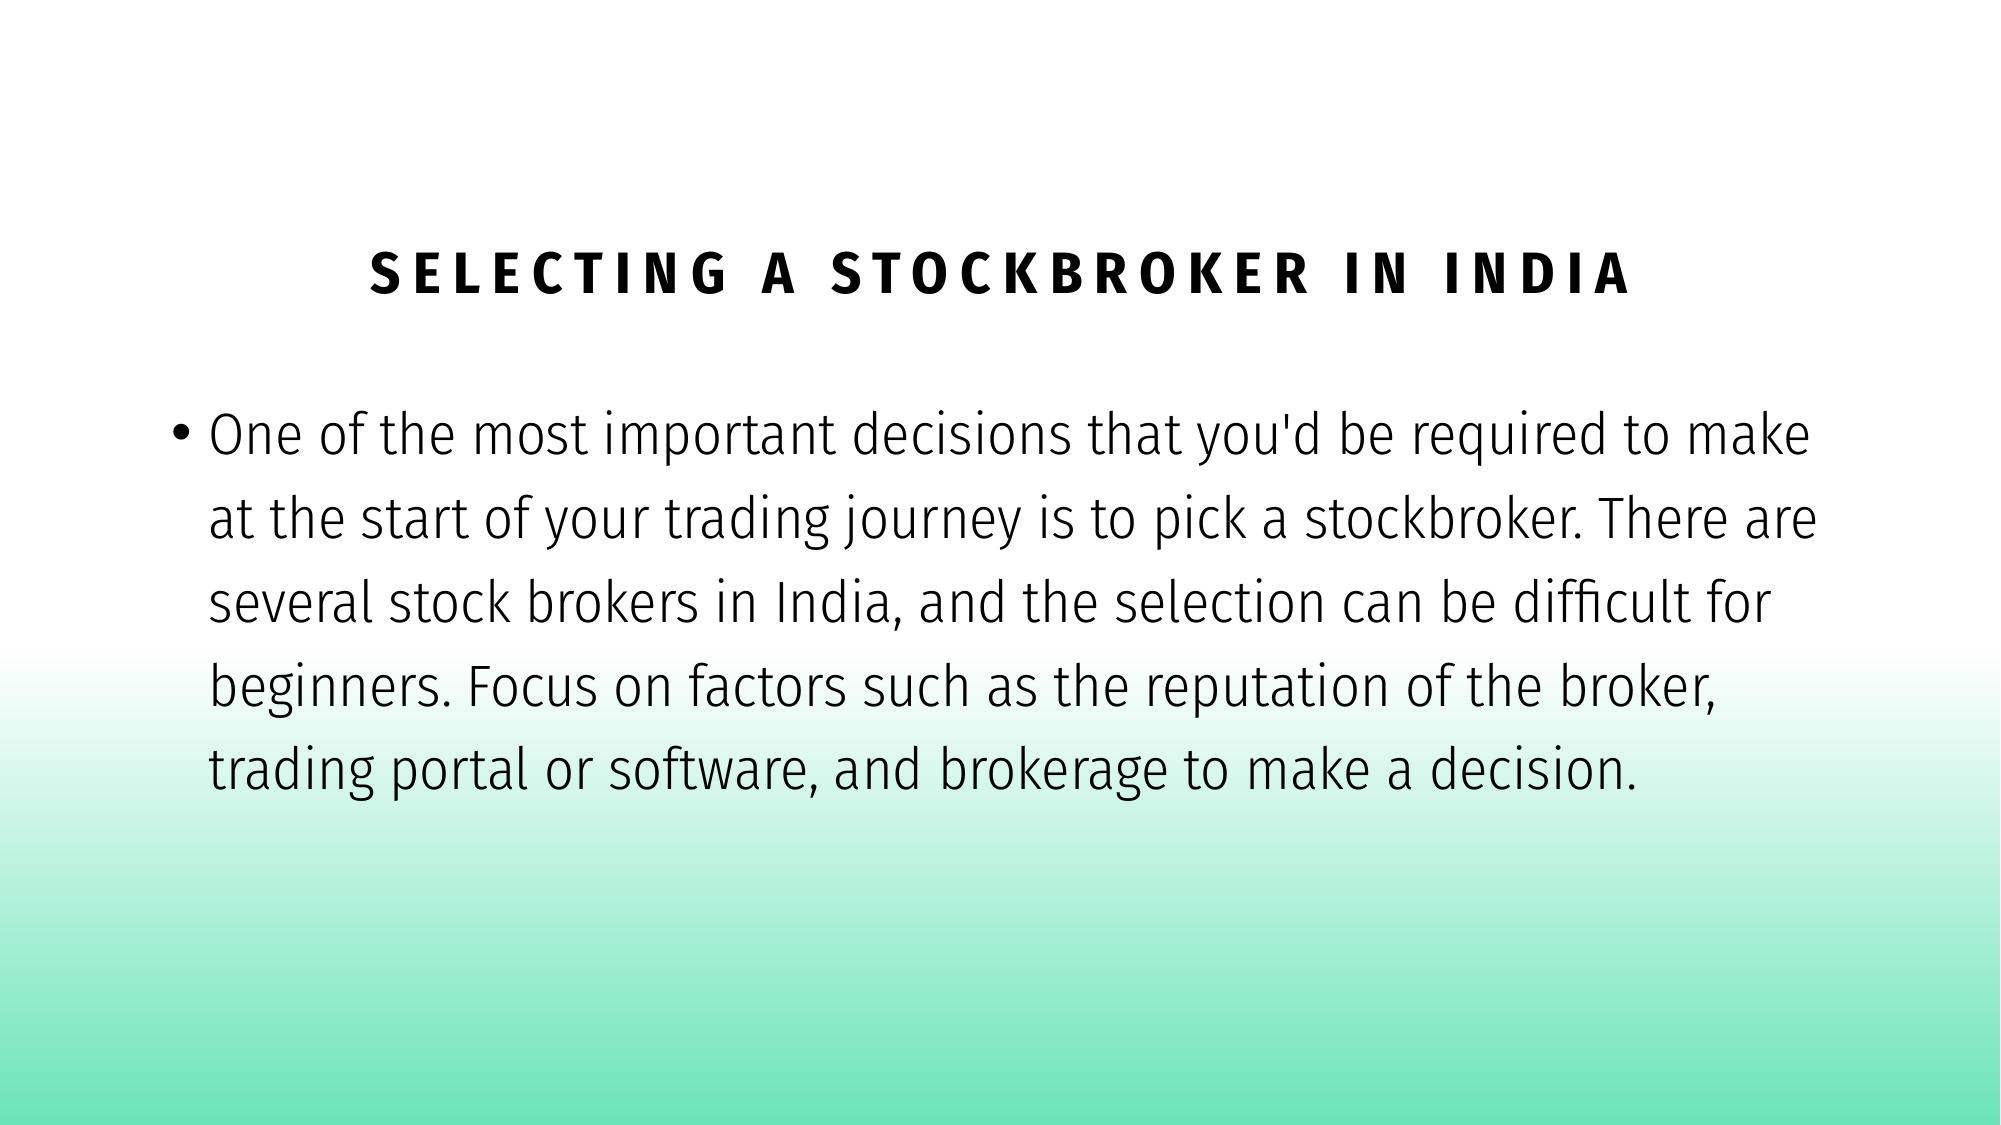

# SELECTING A STOCKBROKER IN INDIA
One of the most important decisions that you'd be required to make at the start of your trading journey is to pick a stockbroker. There are several stock brokers in India, and the selection can be difficult for beginners. Focus on factors such as the reputation of the broker, trading portal or software, and brokerage to make a decision.